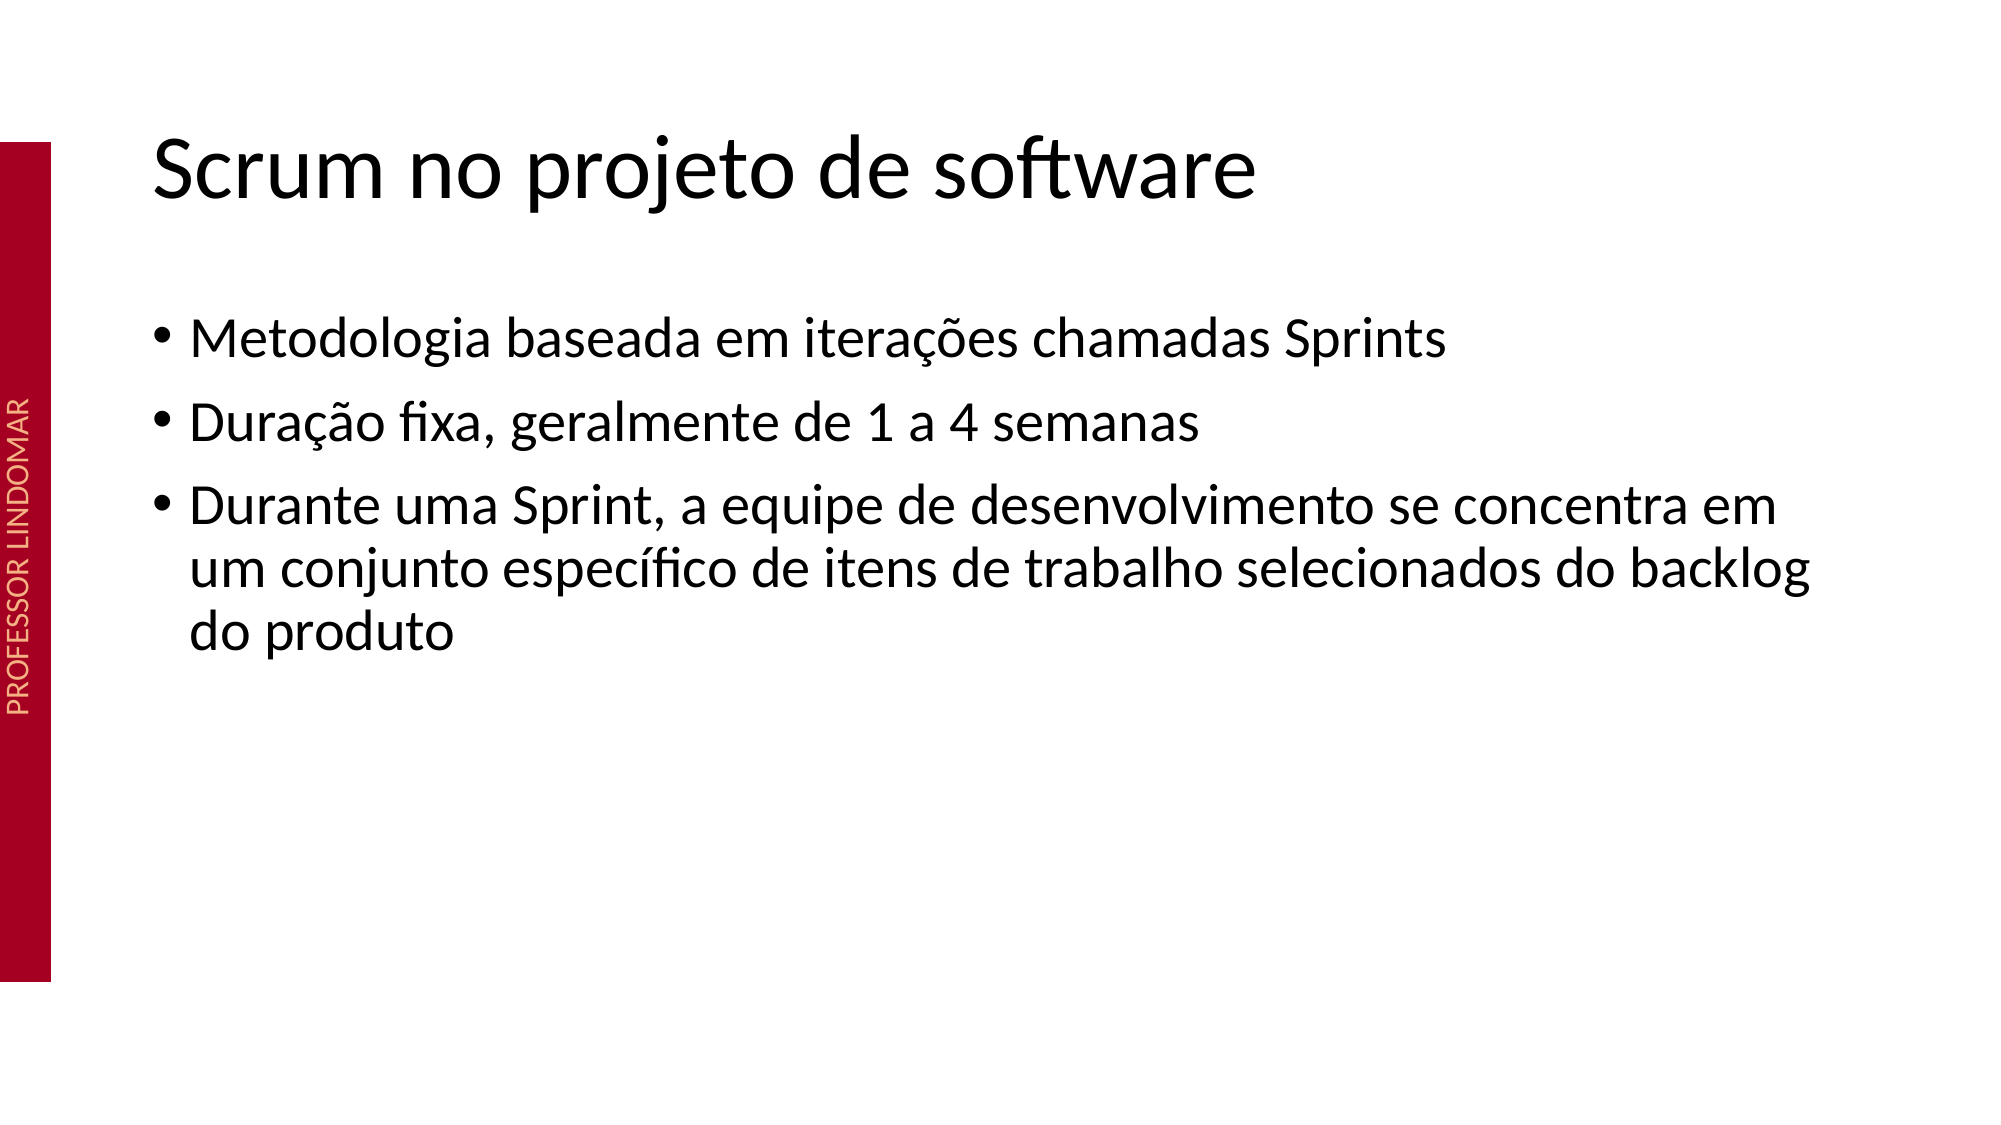

# Scrum no projeto de software
Metodologia baseada em iterações chamadas Sprints
Duração fixa, geralmente de 1 a 4 semanas
Durante uma Sprint, a equipe de desenvolvimento se concentra em um conjunto específico de itens de trabalho selecionados do backlog do produto